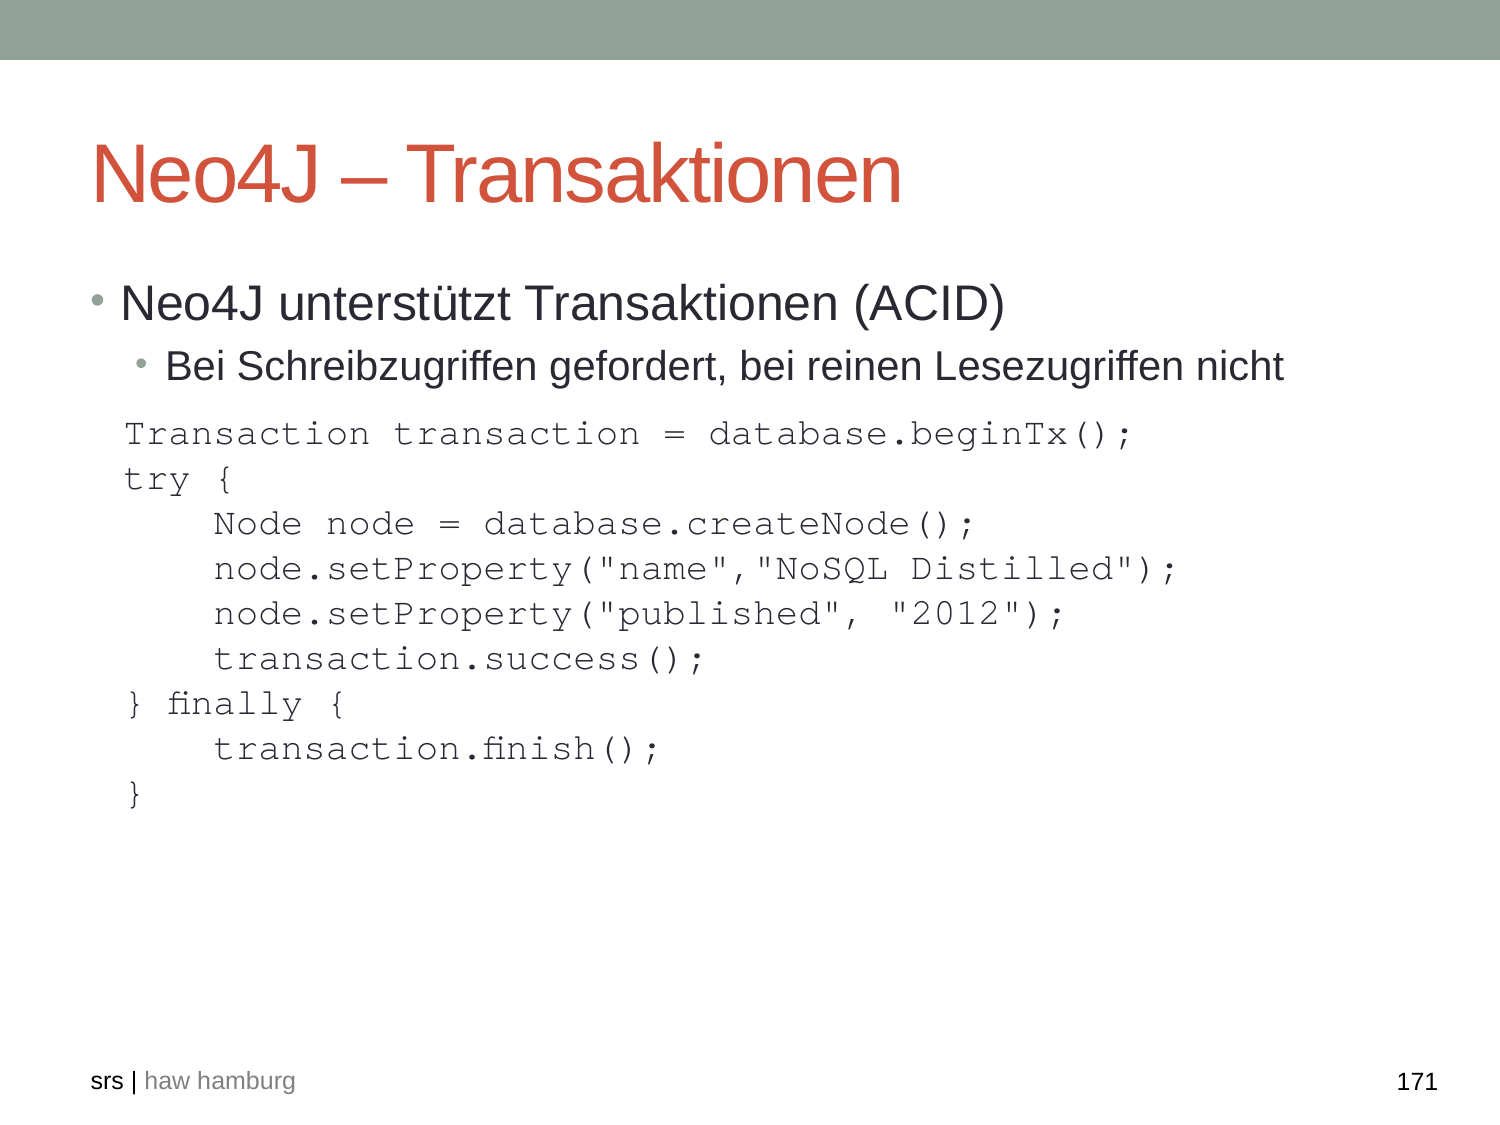

# Neo4J – Transaktionen
Neo4J unterstützt Transaktionen (ACID)
Bei Schreibzugriffen gefordert, bei reinen Lesezugriffen nicht

Transaction transaction = database.beginTx();
try {
    Node node = database.createNode();
    node.setProperty("name","NoSQL Distilled");
    node.setProperty("published", "2012");
    transaction.success();
} finally {
    transaction.finish();
}